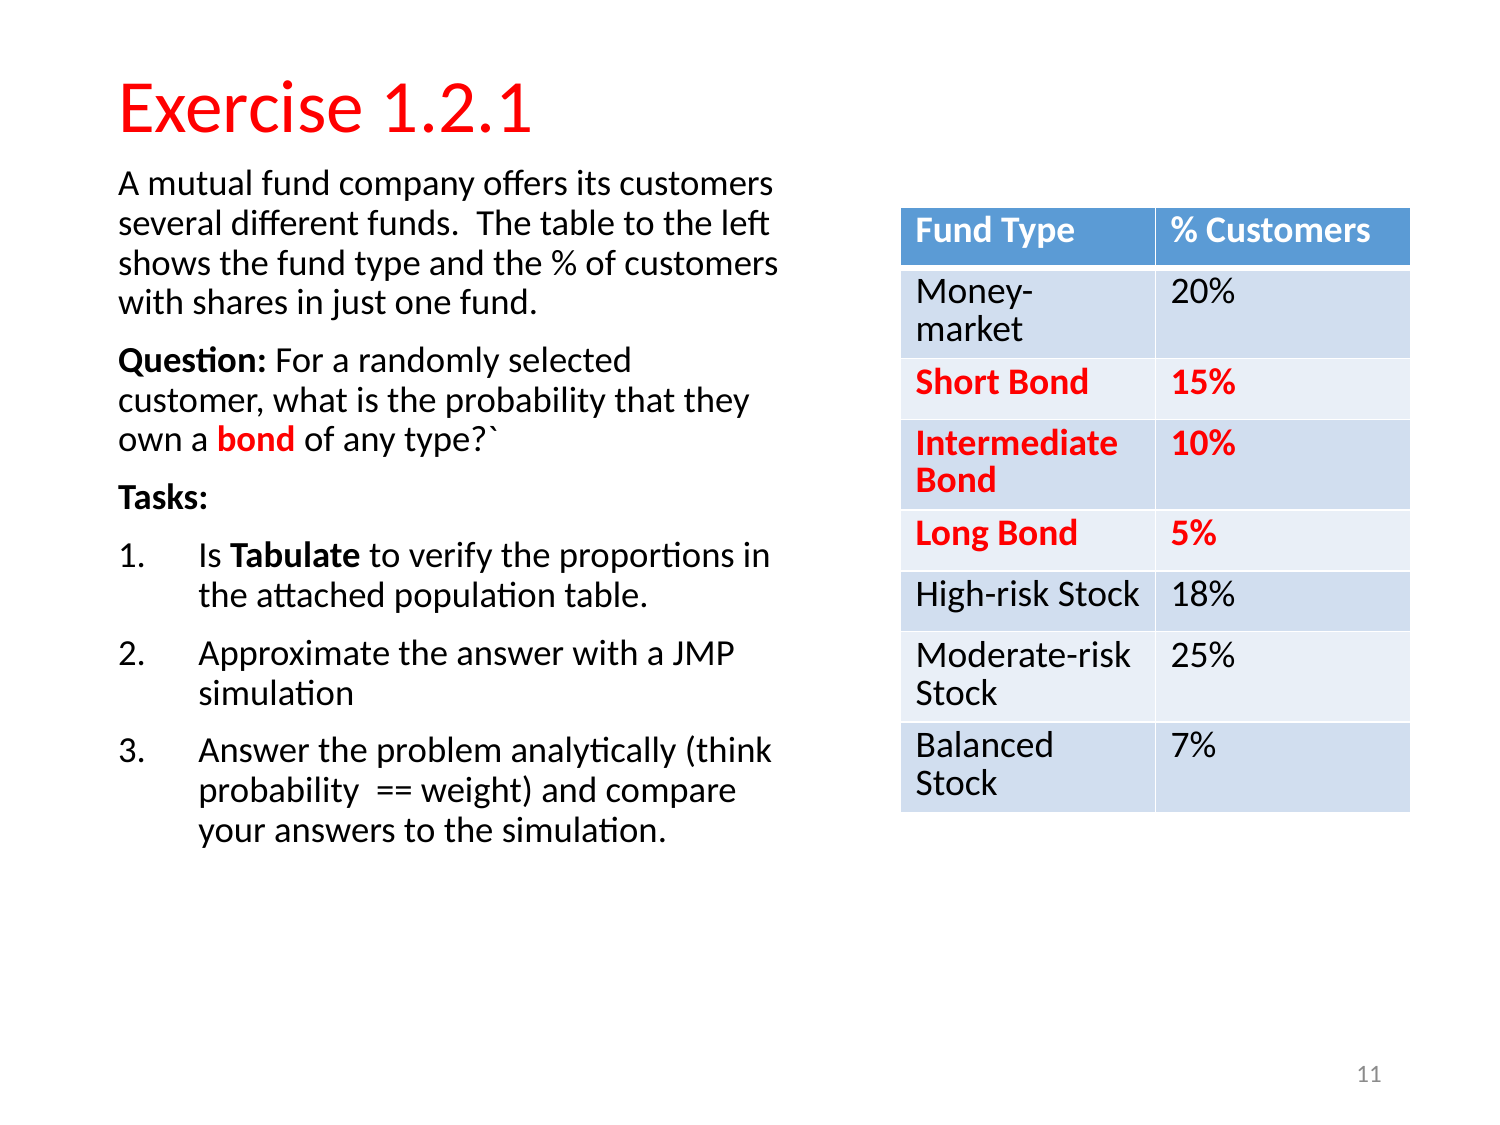

# Exercise 1.2.1
A mutual fund company offers its customers several different funds.  The table to the left shows the fund type and the % of customers with shares in just one fund.
Question: For a randomly selected customer, what is the probability that they own a bond of any type?`
Tasks:
Is Tabulate to verify the proportions in the attached population table.
Approximate the answer with a JMP simulation
Answer the problem analytically (think probability  == weight) and compare your answers to the simulation.

| Fund Type | % Customers |
| --- | --- |
| Money-market | 20% |
| Short Bond | 15% |
| Intermediate Bond | 10% |
| Long Bond | 5% |
| High-risk Stock | 18% |
| Moderate-risk Stock | 25% |
| Balanced Stock | 7% |
11